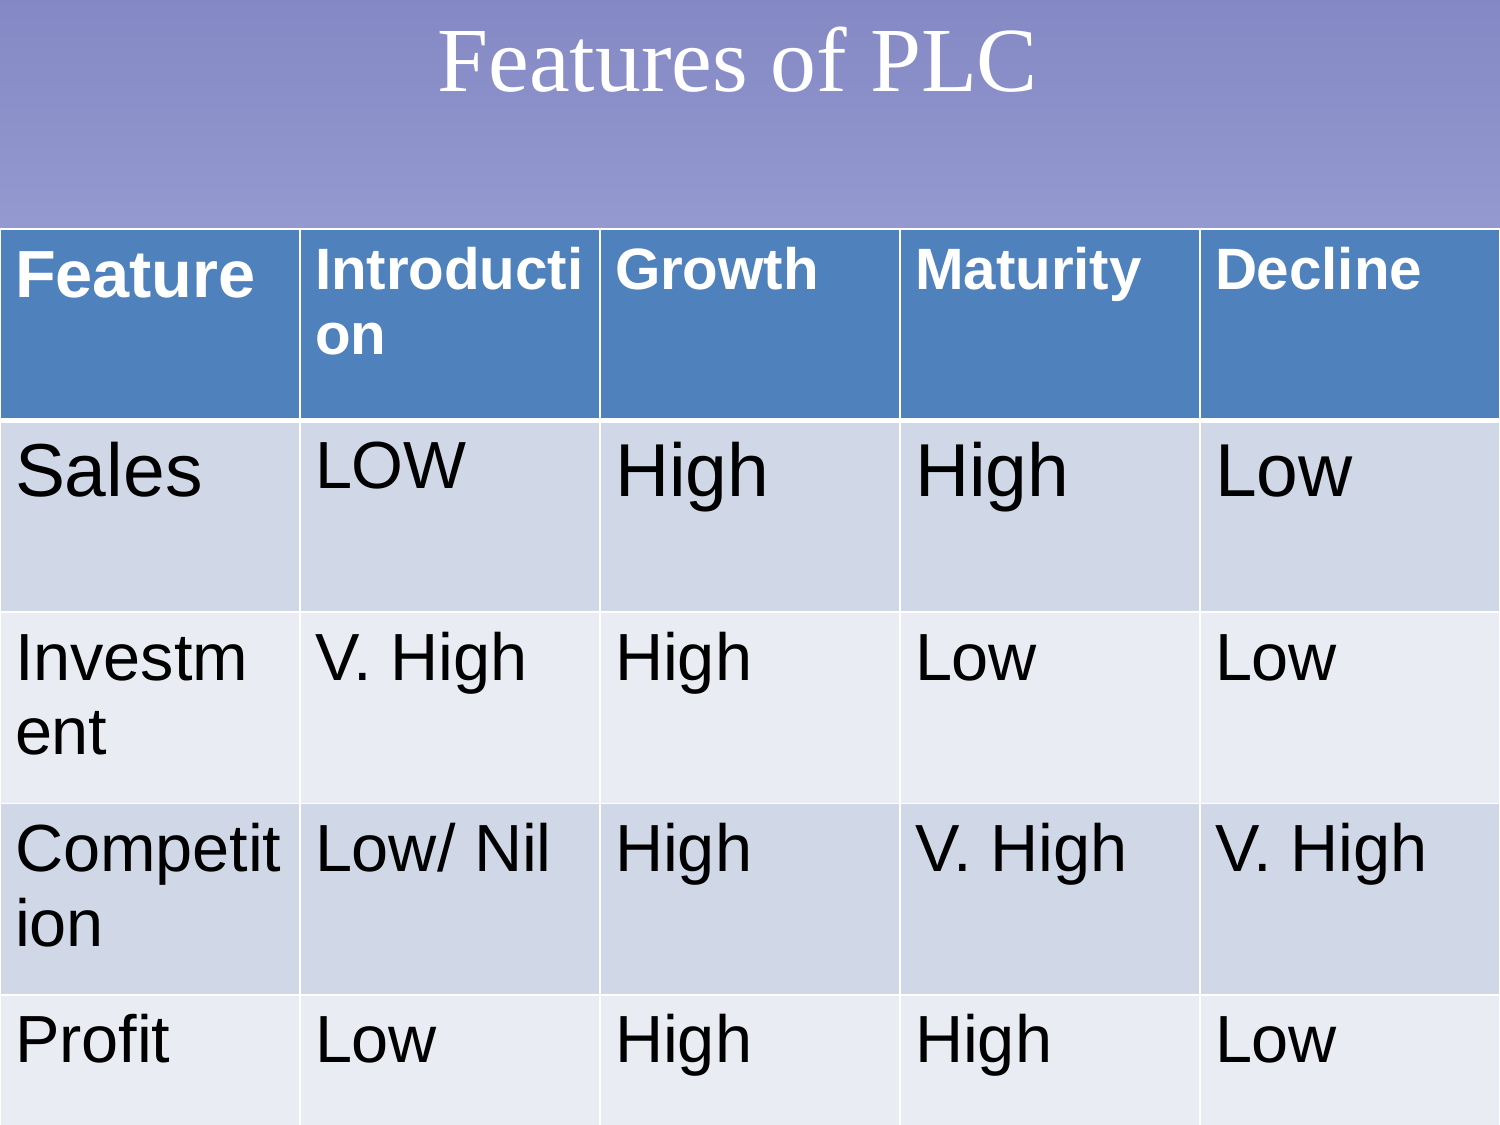

# Features of PLC

| Feature | Introduction | Growth | Maturity | Decline |
| --- | --- | --- | --- | --- |
| Sales | LOW | High | High | Low |
| Investment | V. High | High | Low | Low |
| Competition | Low/ Nil | High | V. High | V. High |
| Profit | Low | High | High | Low |